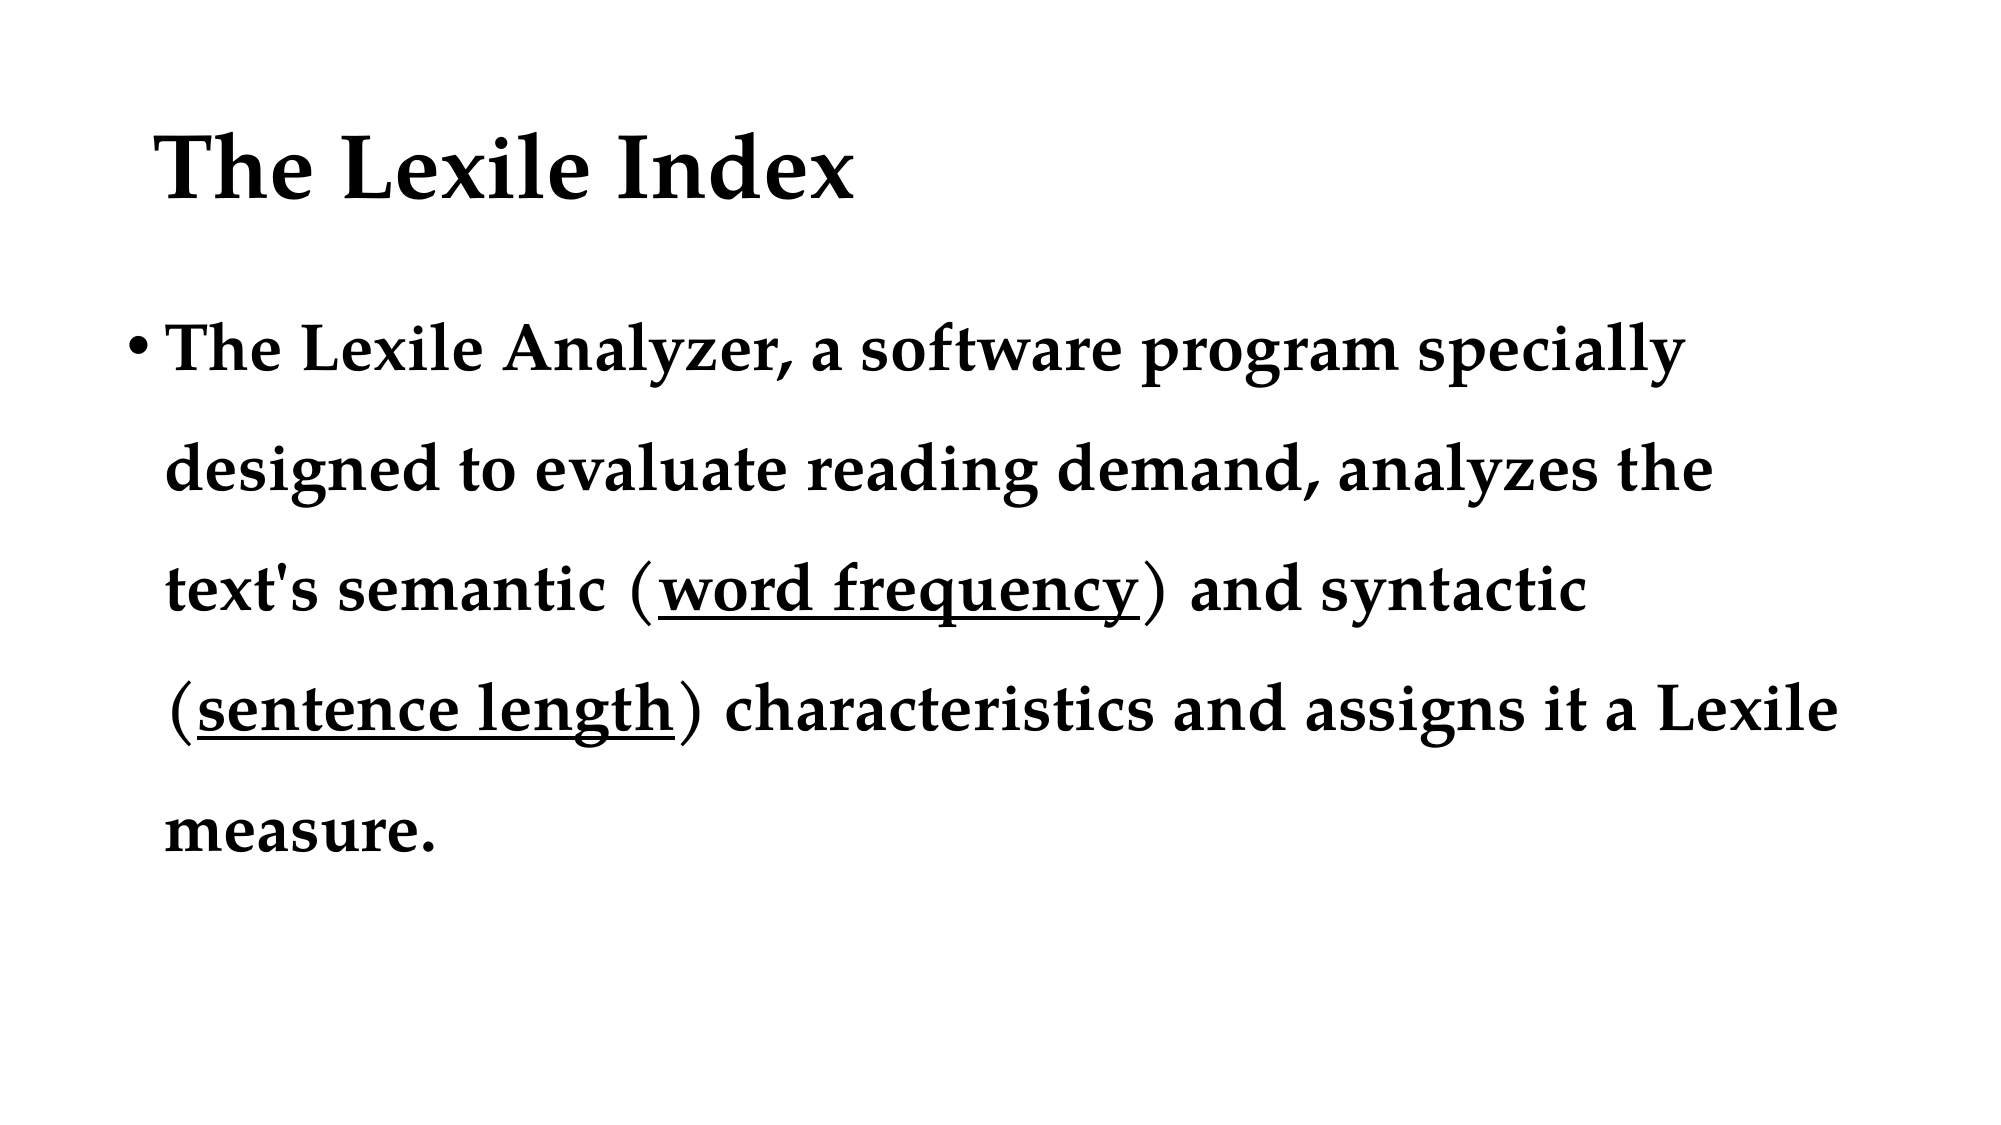

# The Lexile Index
The Lexile Analyzer, a software program specially designed to evaluate reading demand, analyzes the text's semantic (word frequency) and syntactic (sentence length) characteristics and assigns it a Lexile measure.